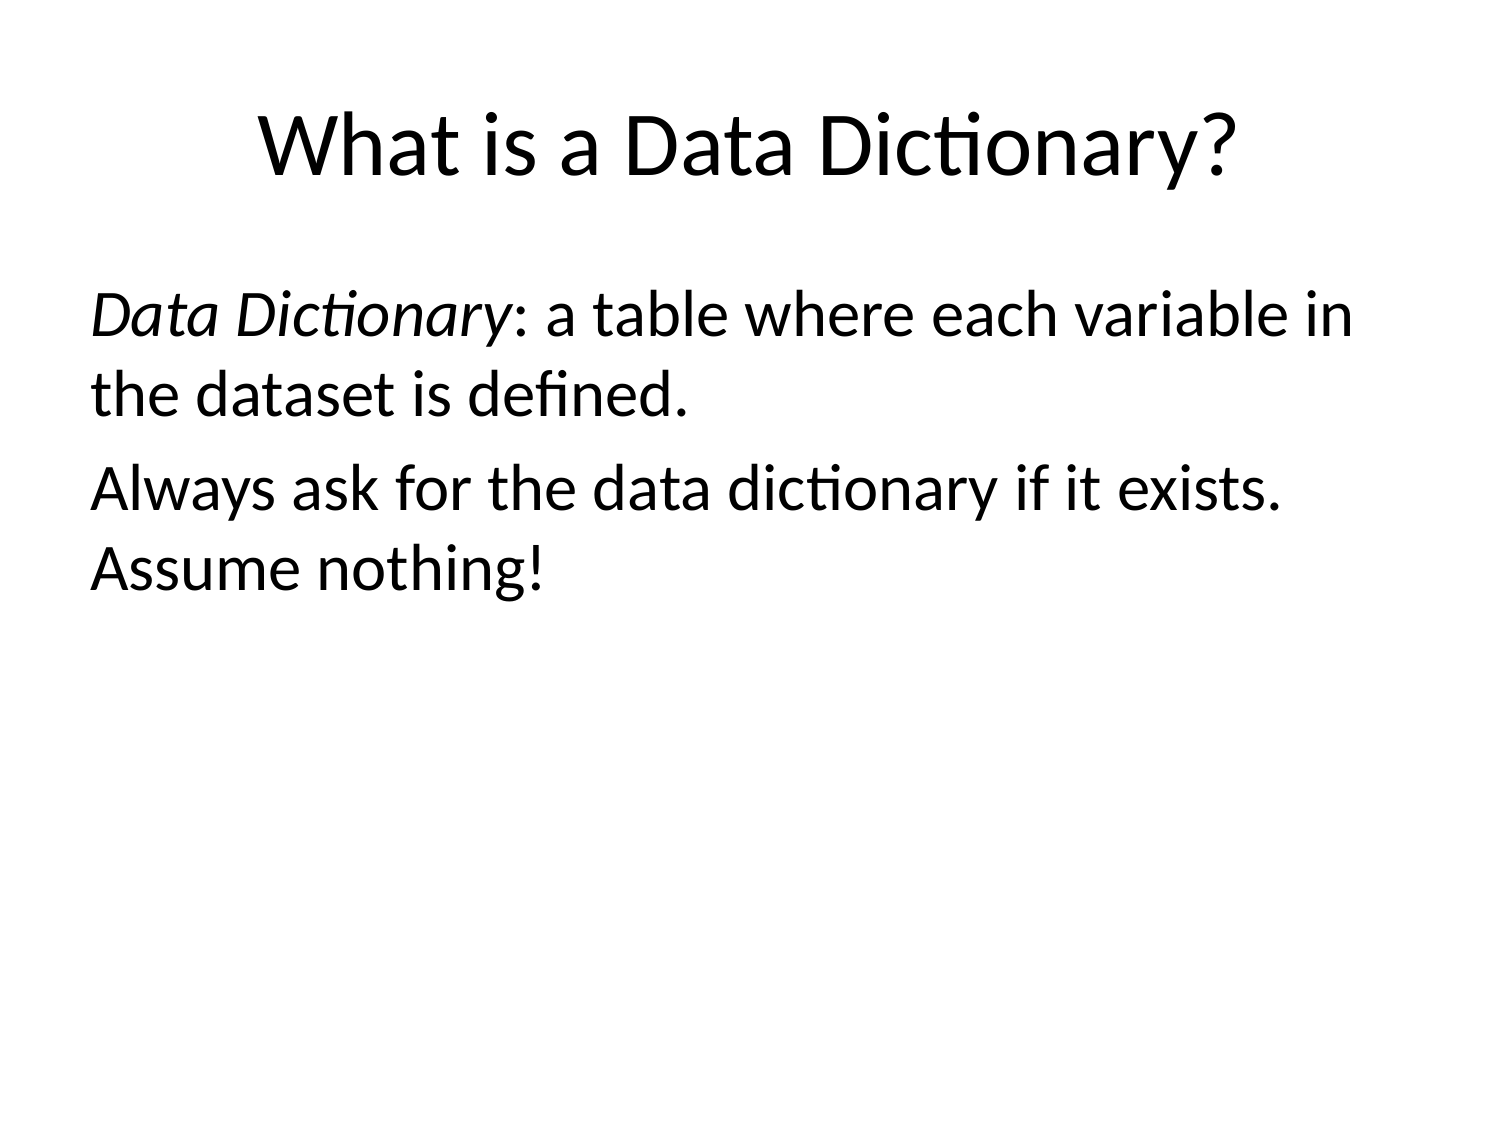

# What is a Data Dictionary?
Data Dictionary: a table where each variable in the dataset is defined.
Always ask for the data dictionary if it exists. Assume nothing!